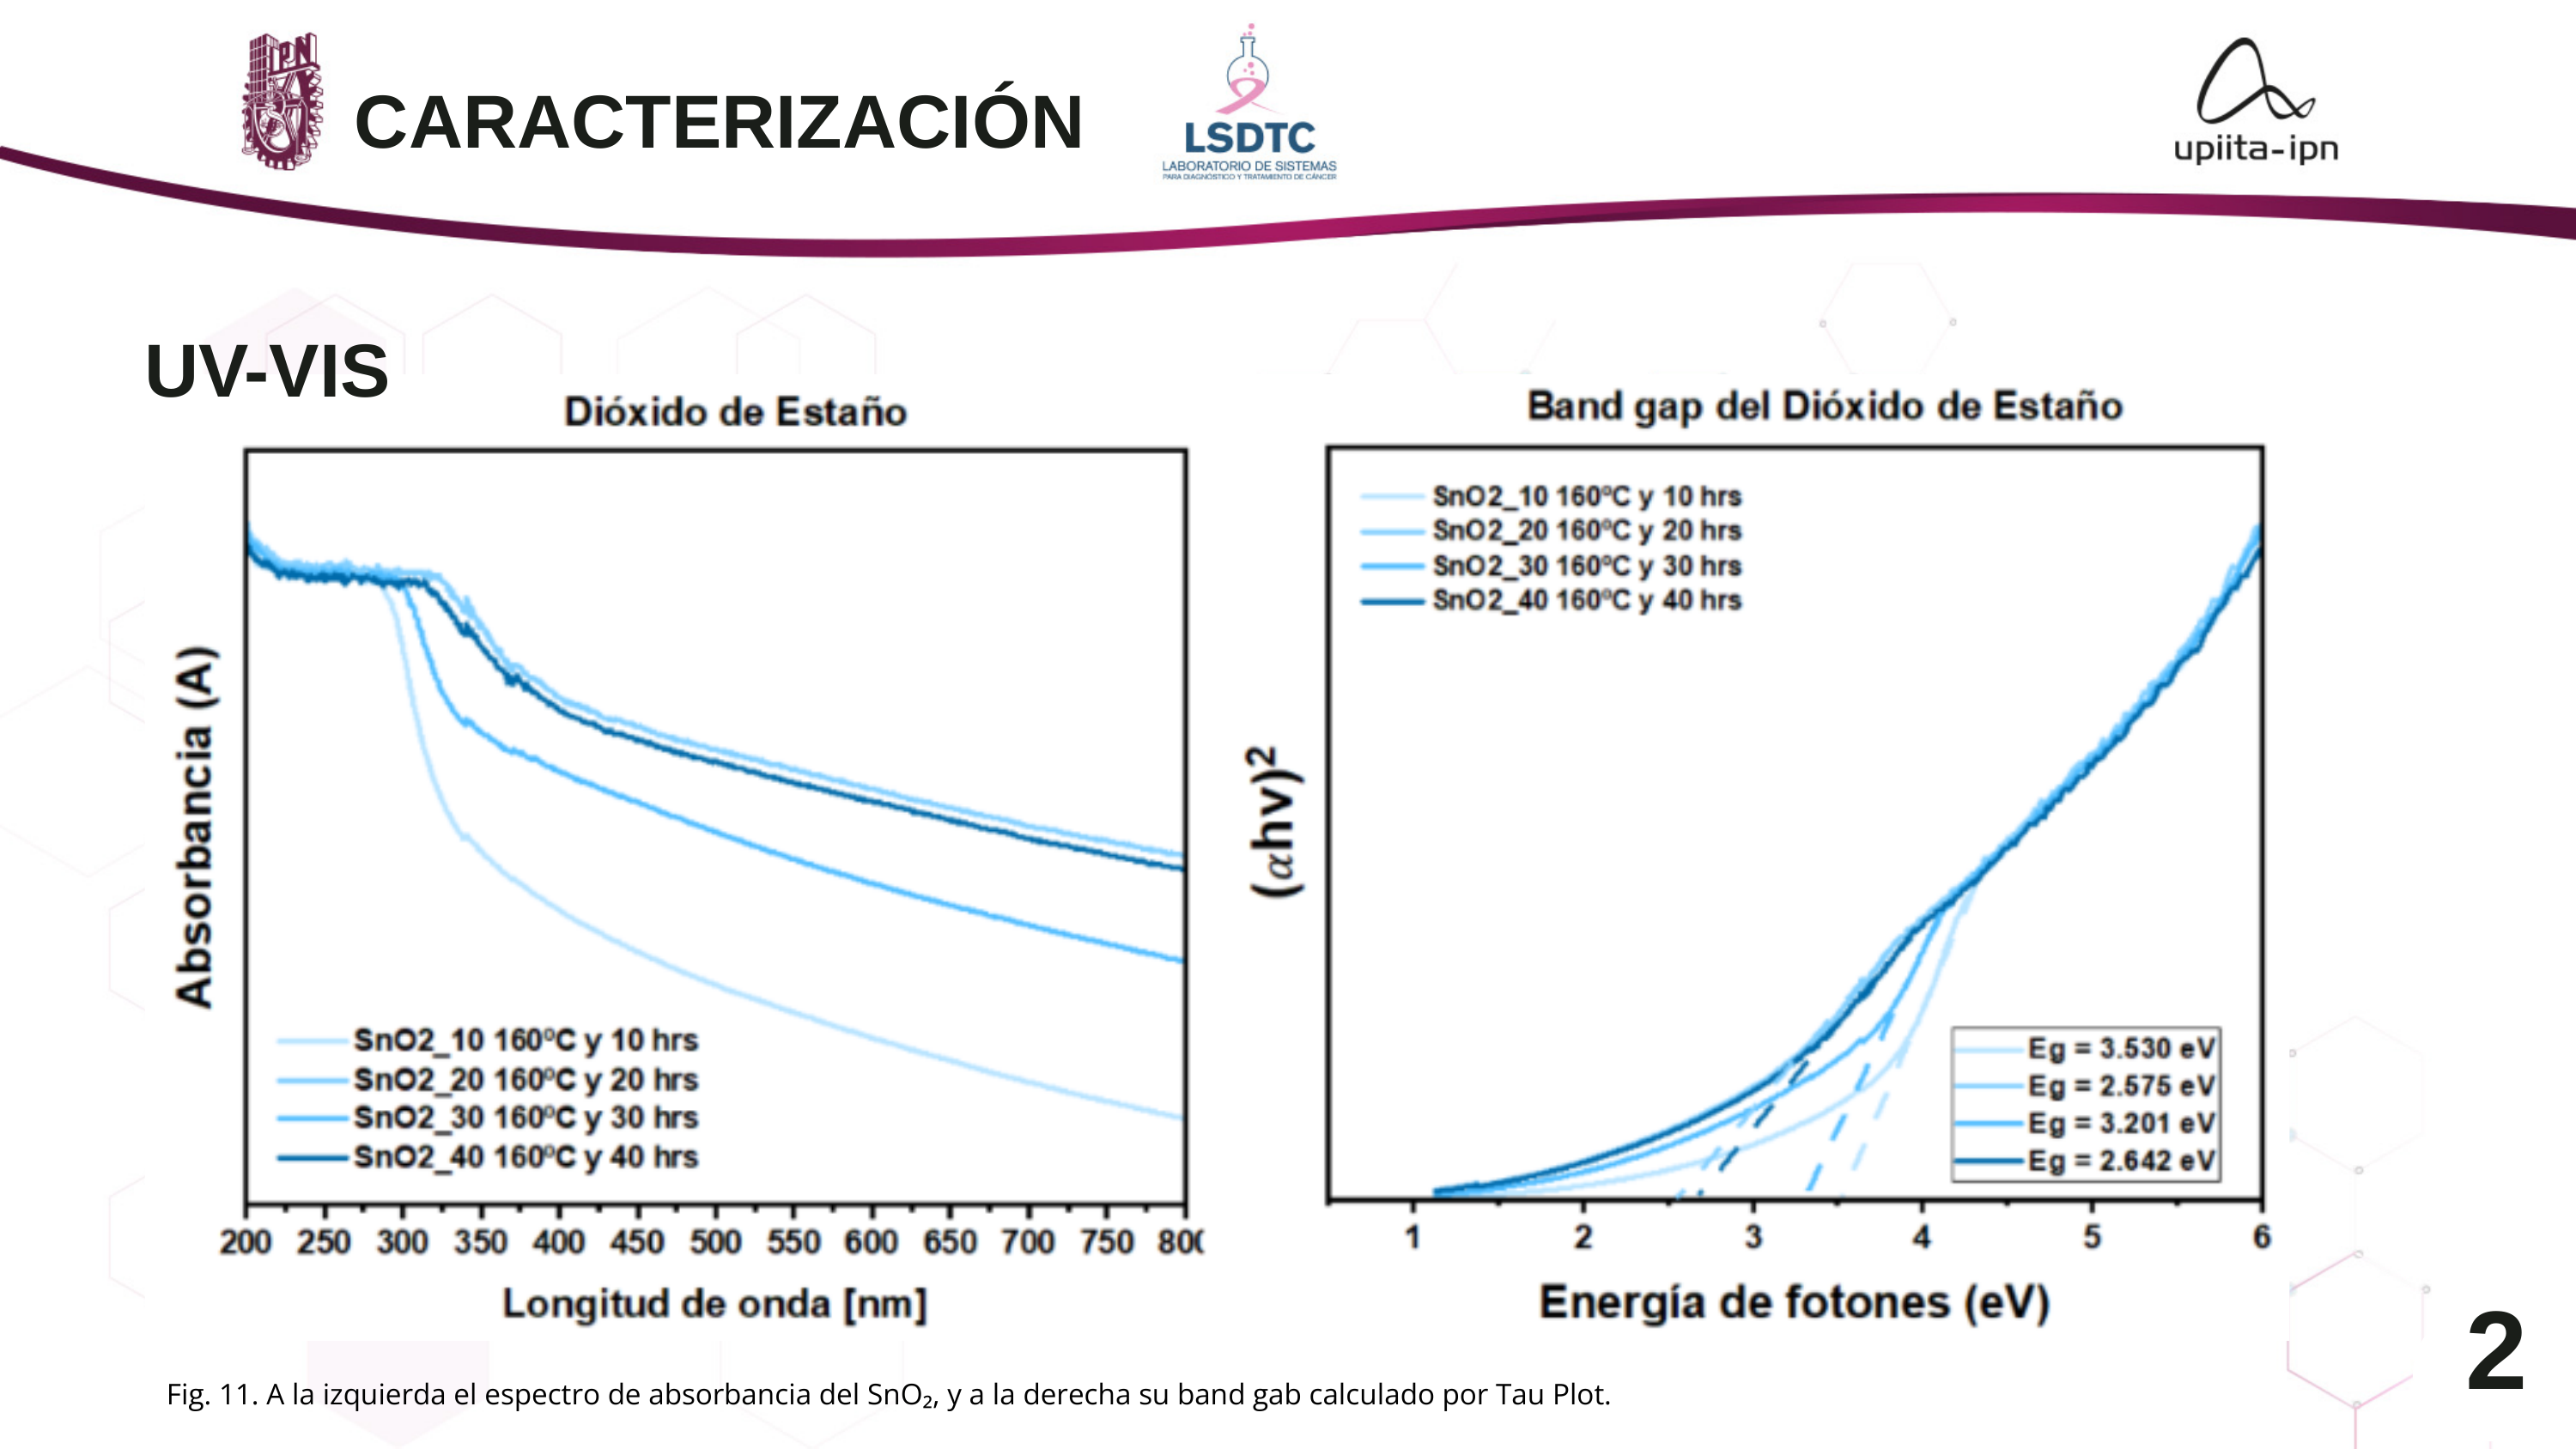

CARACTERIZACIÓN
UV-VIS

29

Fig. 11. A la izquierda el espectro de absorbancia del SnO₂, y a la derecha su band gab calculado por Tau Plot.